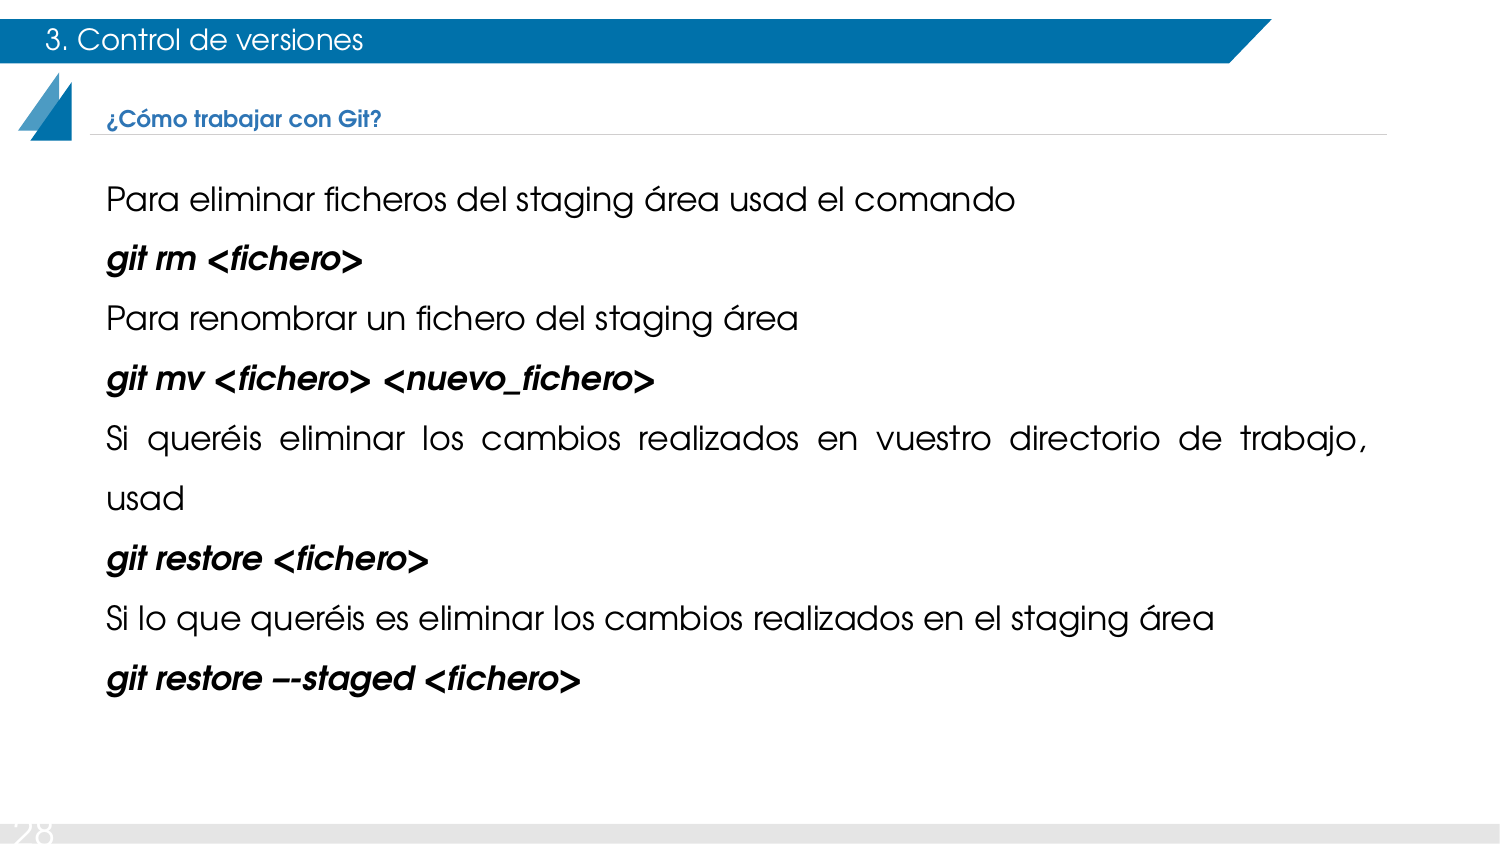

# 3. Control de versiones

¿Cómo trabajar con Git?
Para eliminar ficheros del staging área usad el comando
git rm <fichero>
Para renombrar un fichero del staging área
git mv <fichero> <nuevo_fichero>
Si queréis eliminar los cambios realizados en vuestro directorio de trabajo, usad
git restore <fichero>
Si lo que queréis es eliminar los cambios realizados en el staging área
git restore –-staged <fichero>

28